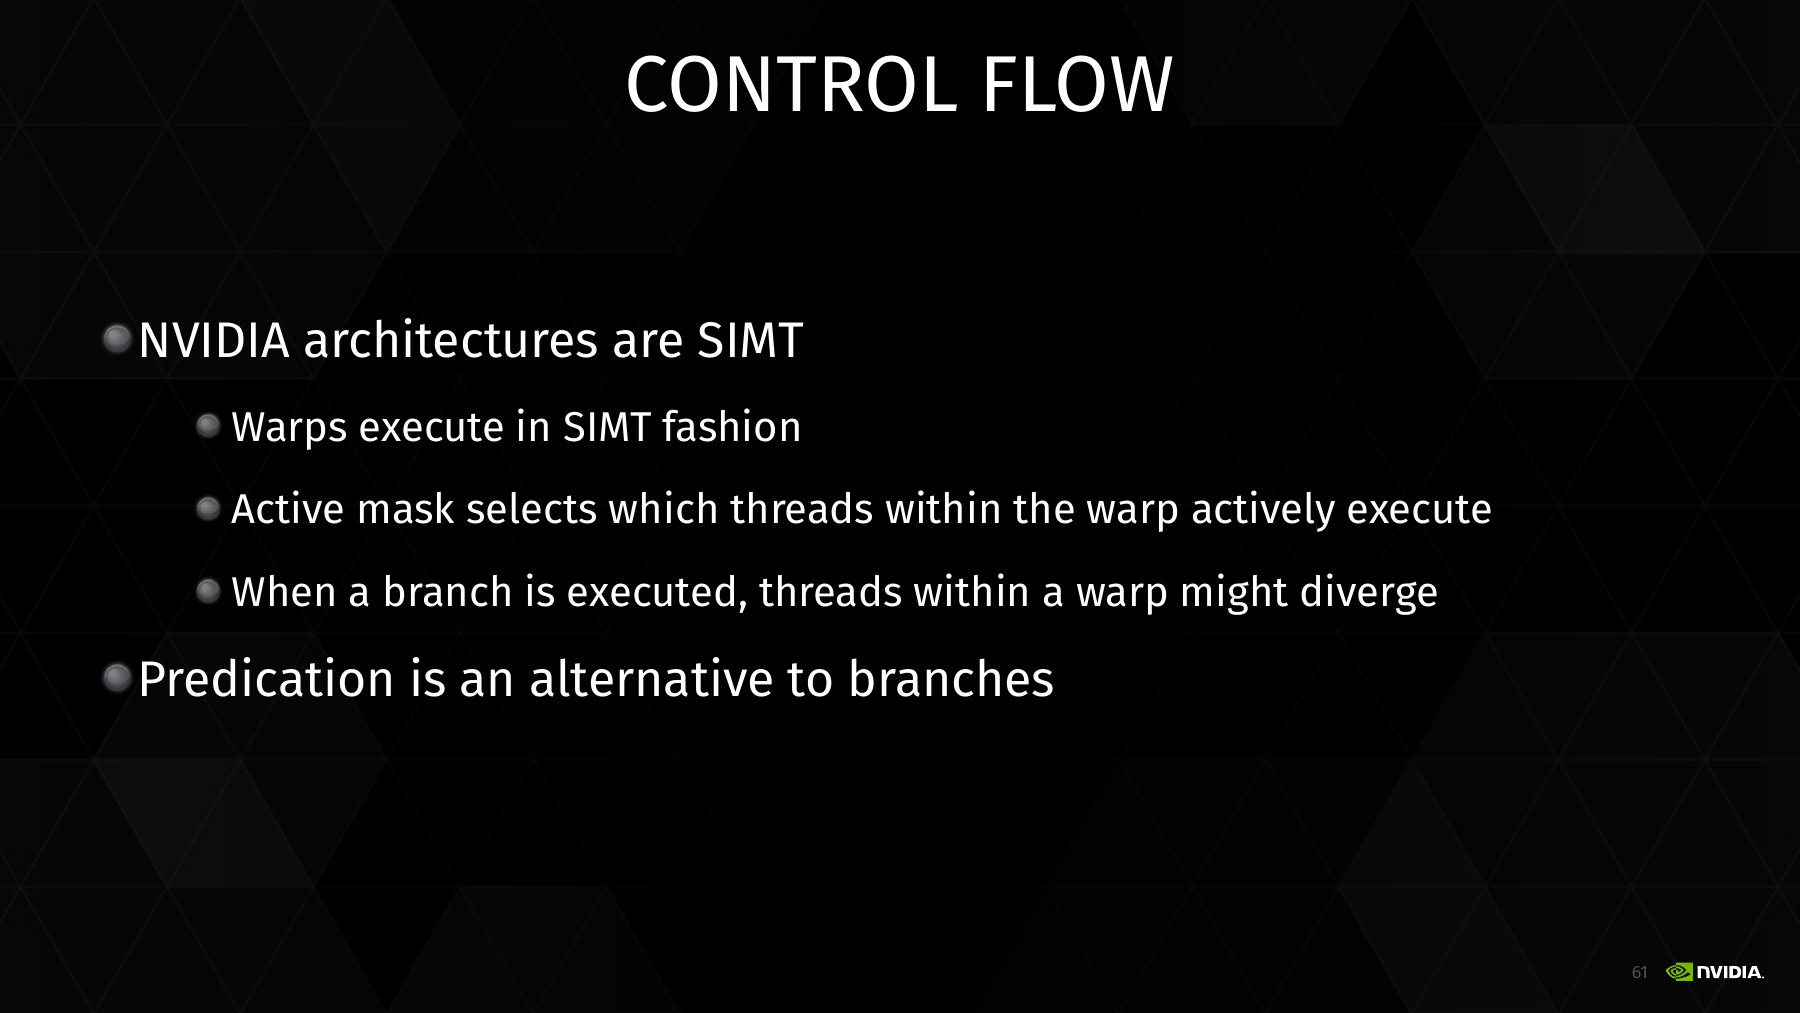

# Control Flow
NVIDIA architectures are SIMT
Warps execute in SIMT fashion
Active mask selects which threads within the warp actively execute
When a branch is executed, threads within a warp might diverge
Predication is an alternative to branches